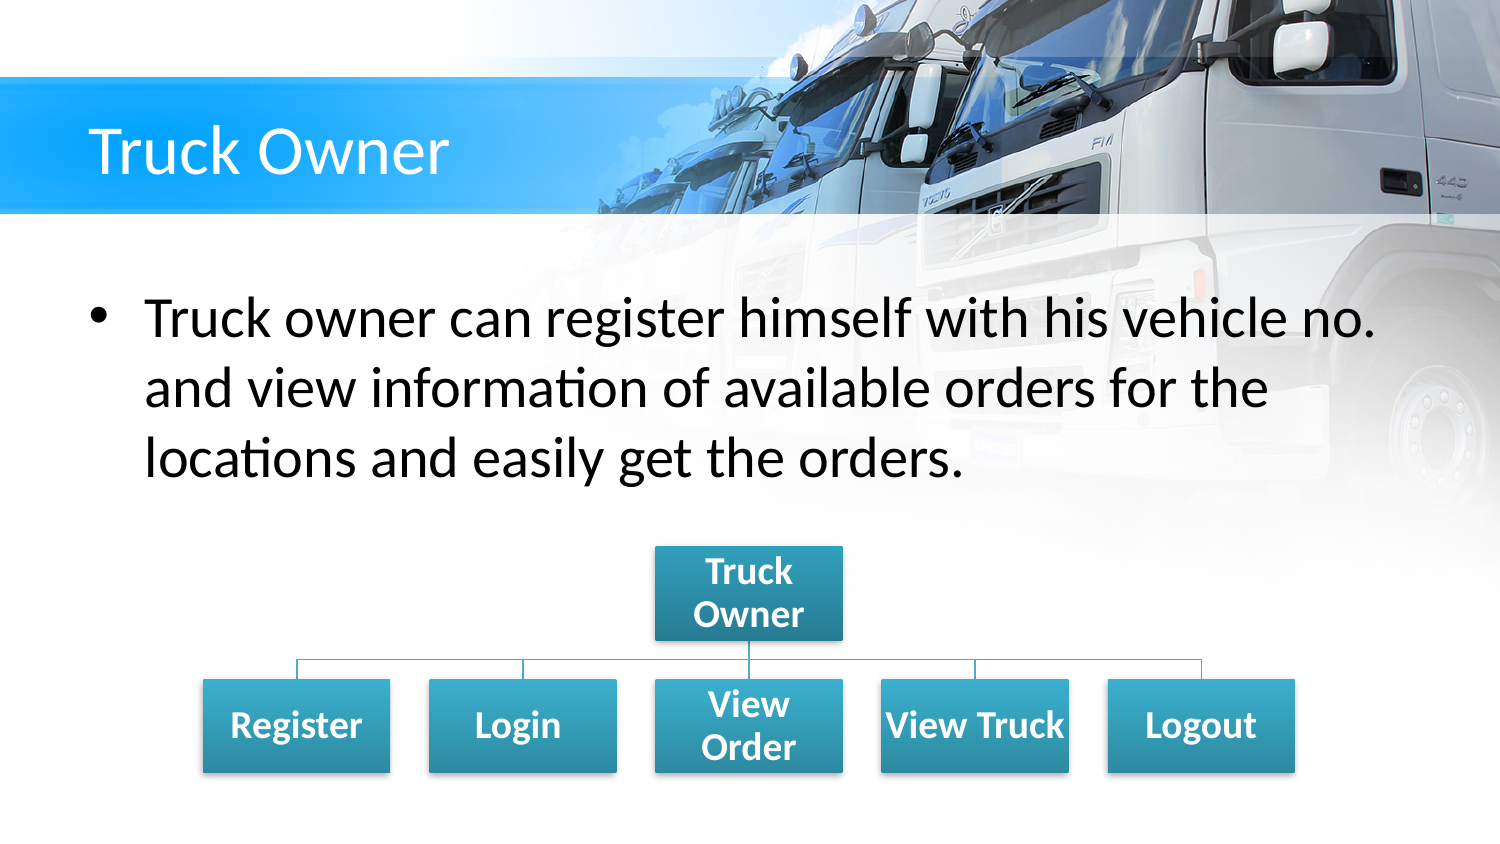

# Truck Owner
Truck owner can register himself with his vehicle no. and view information of available orders for the locations and easily get the orders.
Truck Owner
Register
Login
View Order
View Truck
Logout